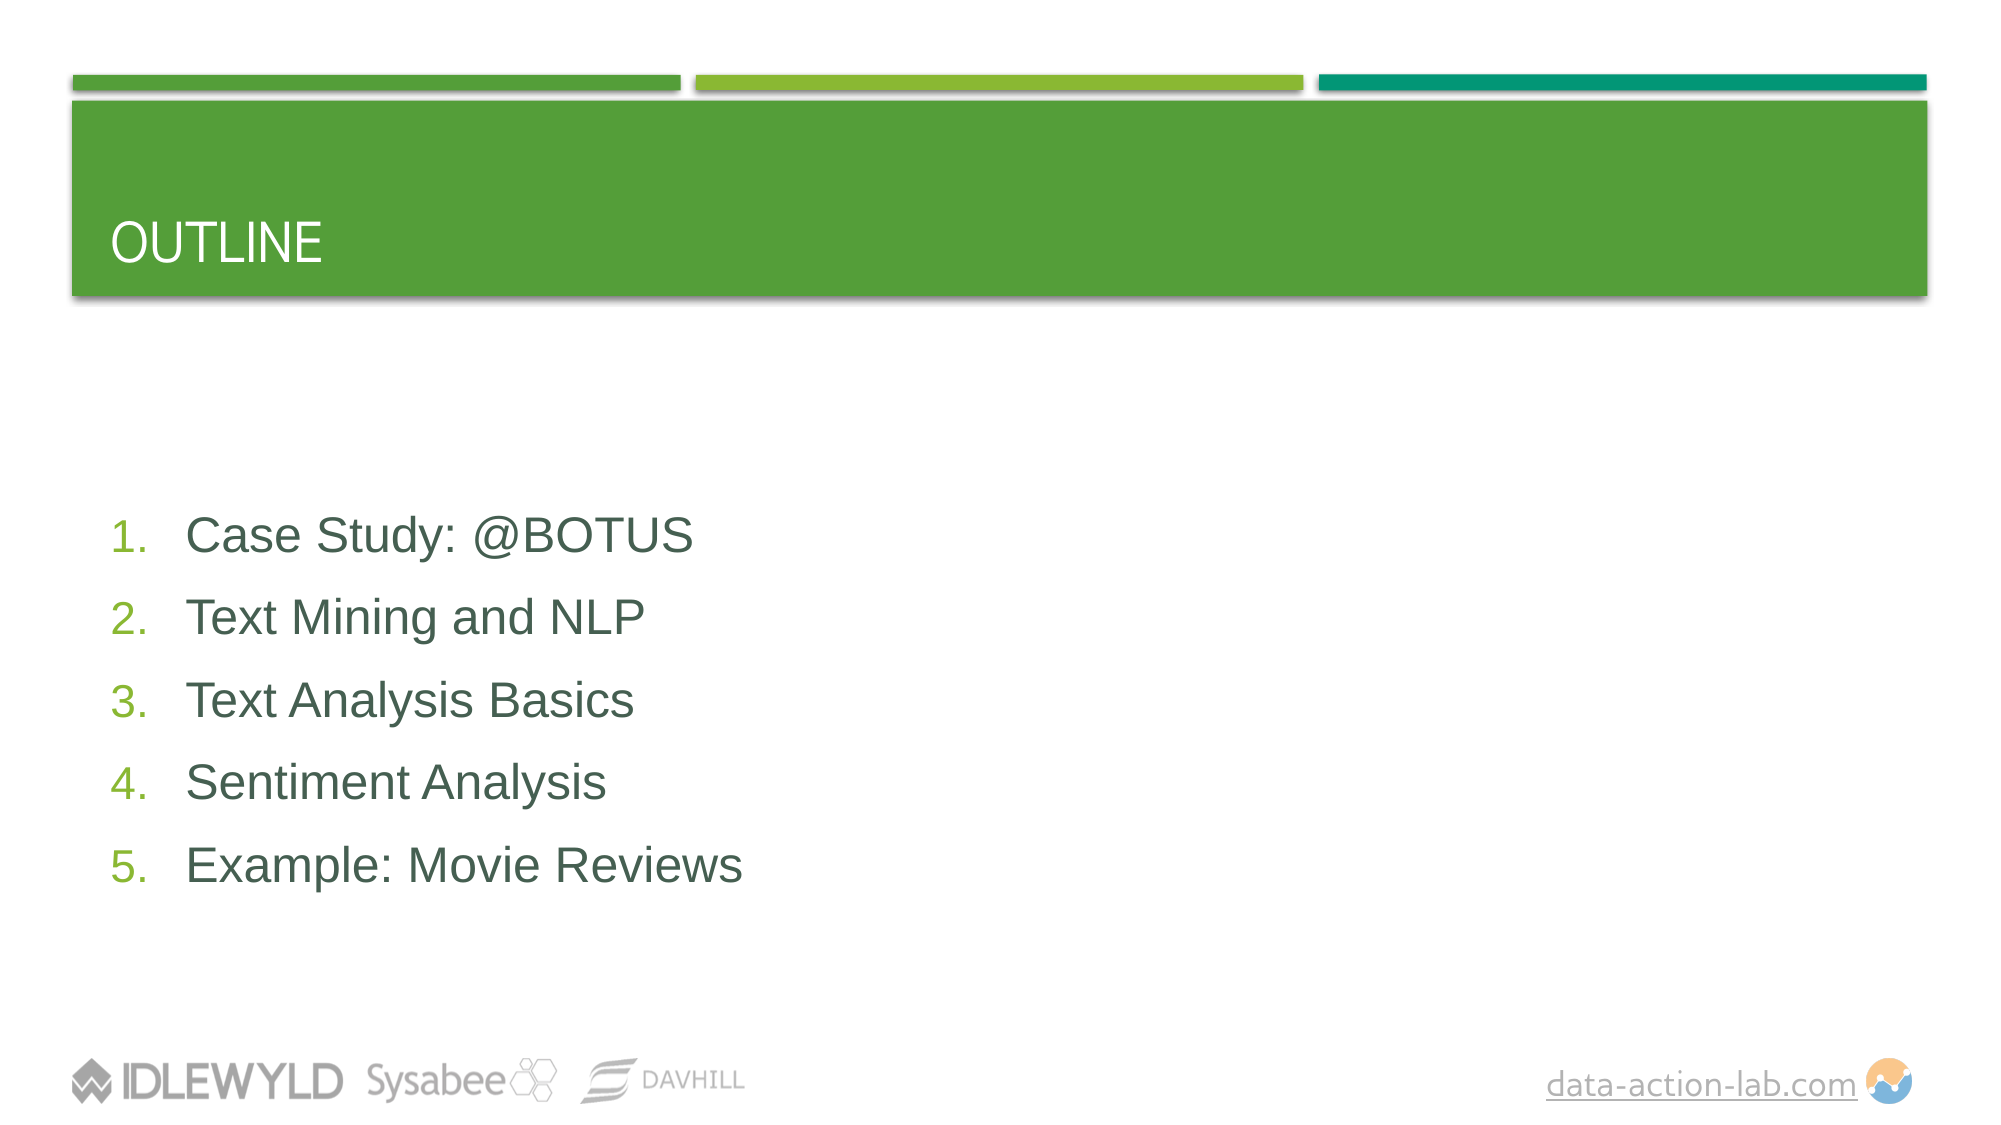

# OUTLINE
Case Study: @BOTUS
Text Mining and NLP
Text Analysis Basics
Sentiment Analysis
Example: Movie Reviews